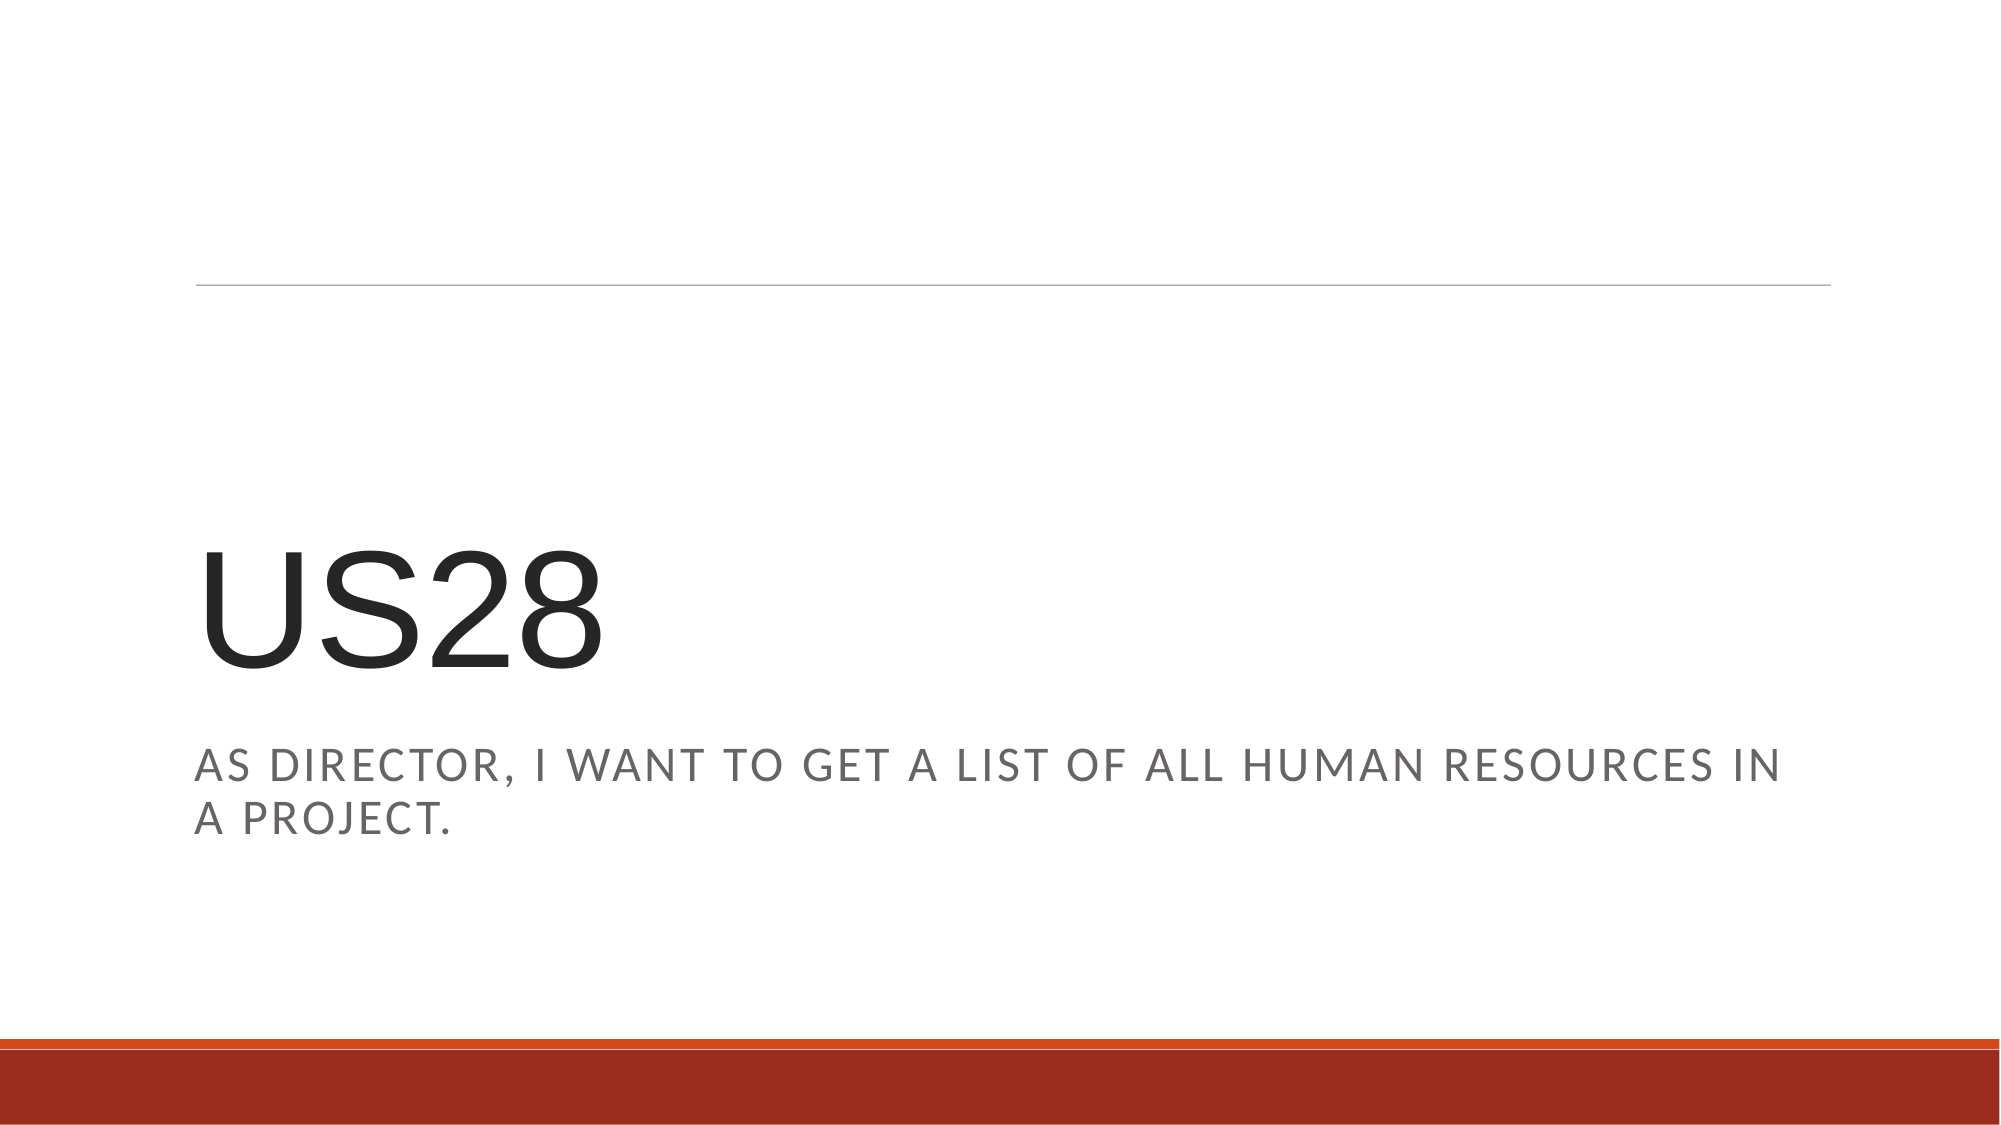

US28
As Director, I want to get a list of all human resources in a project.